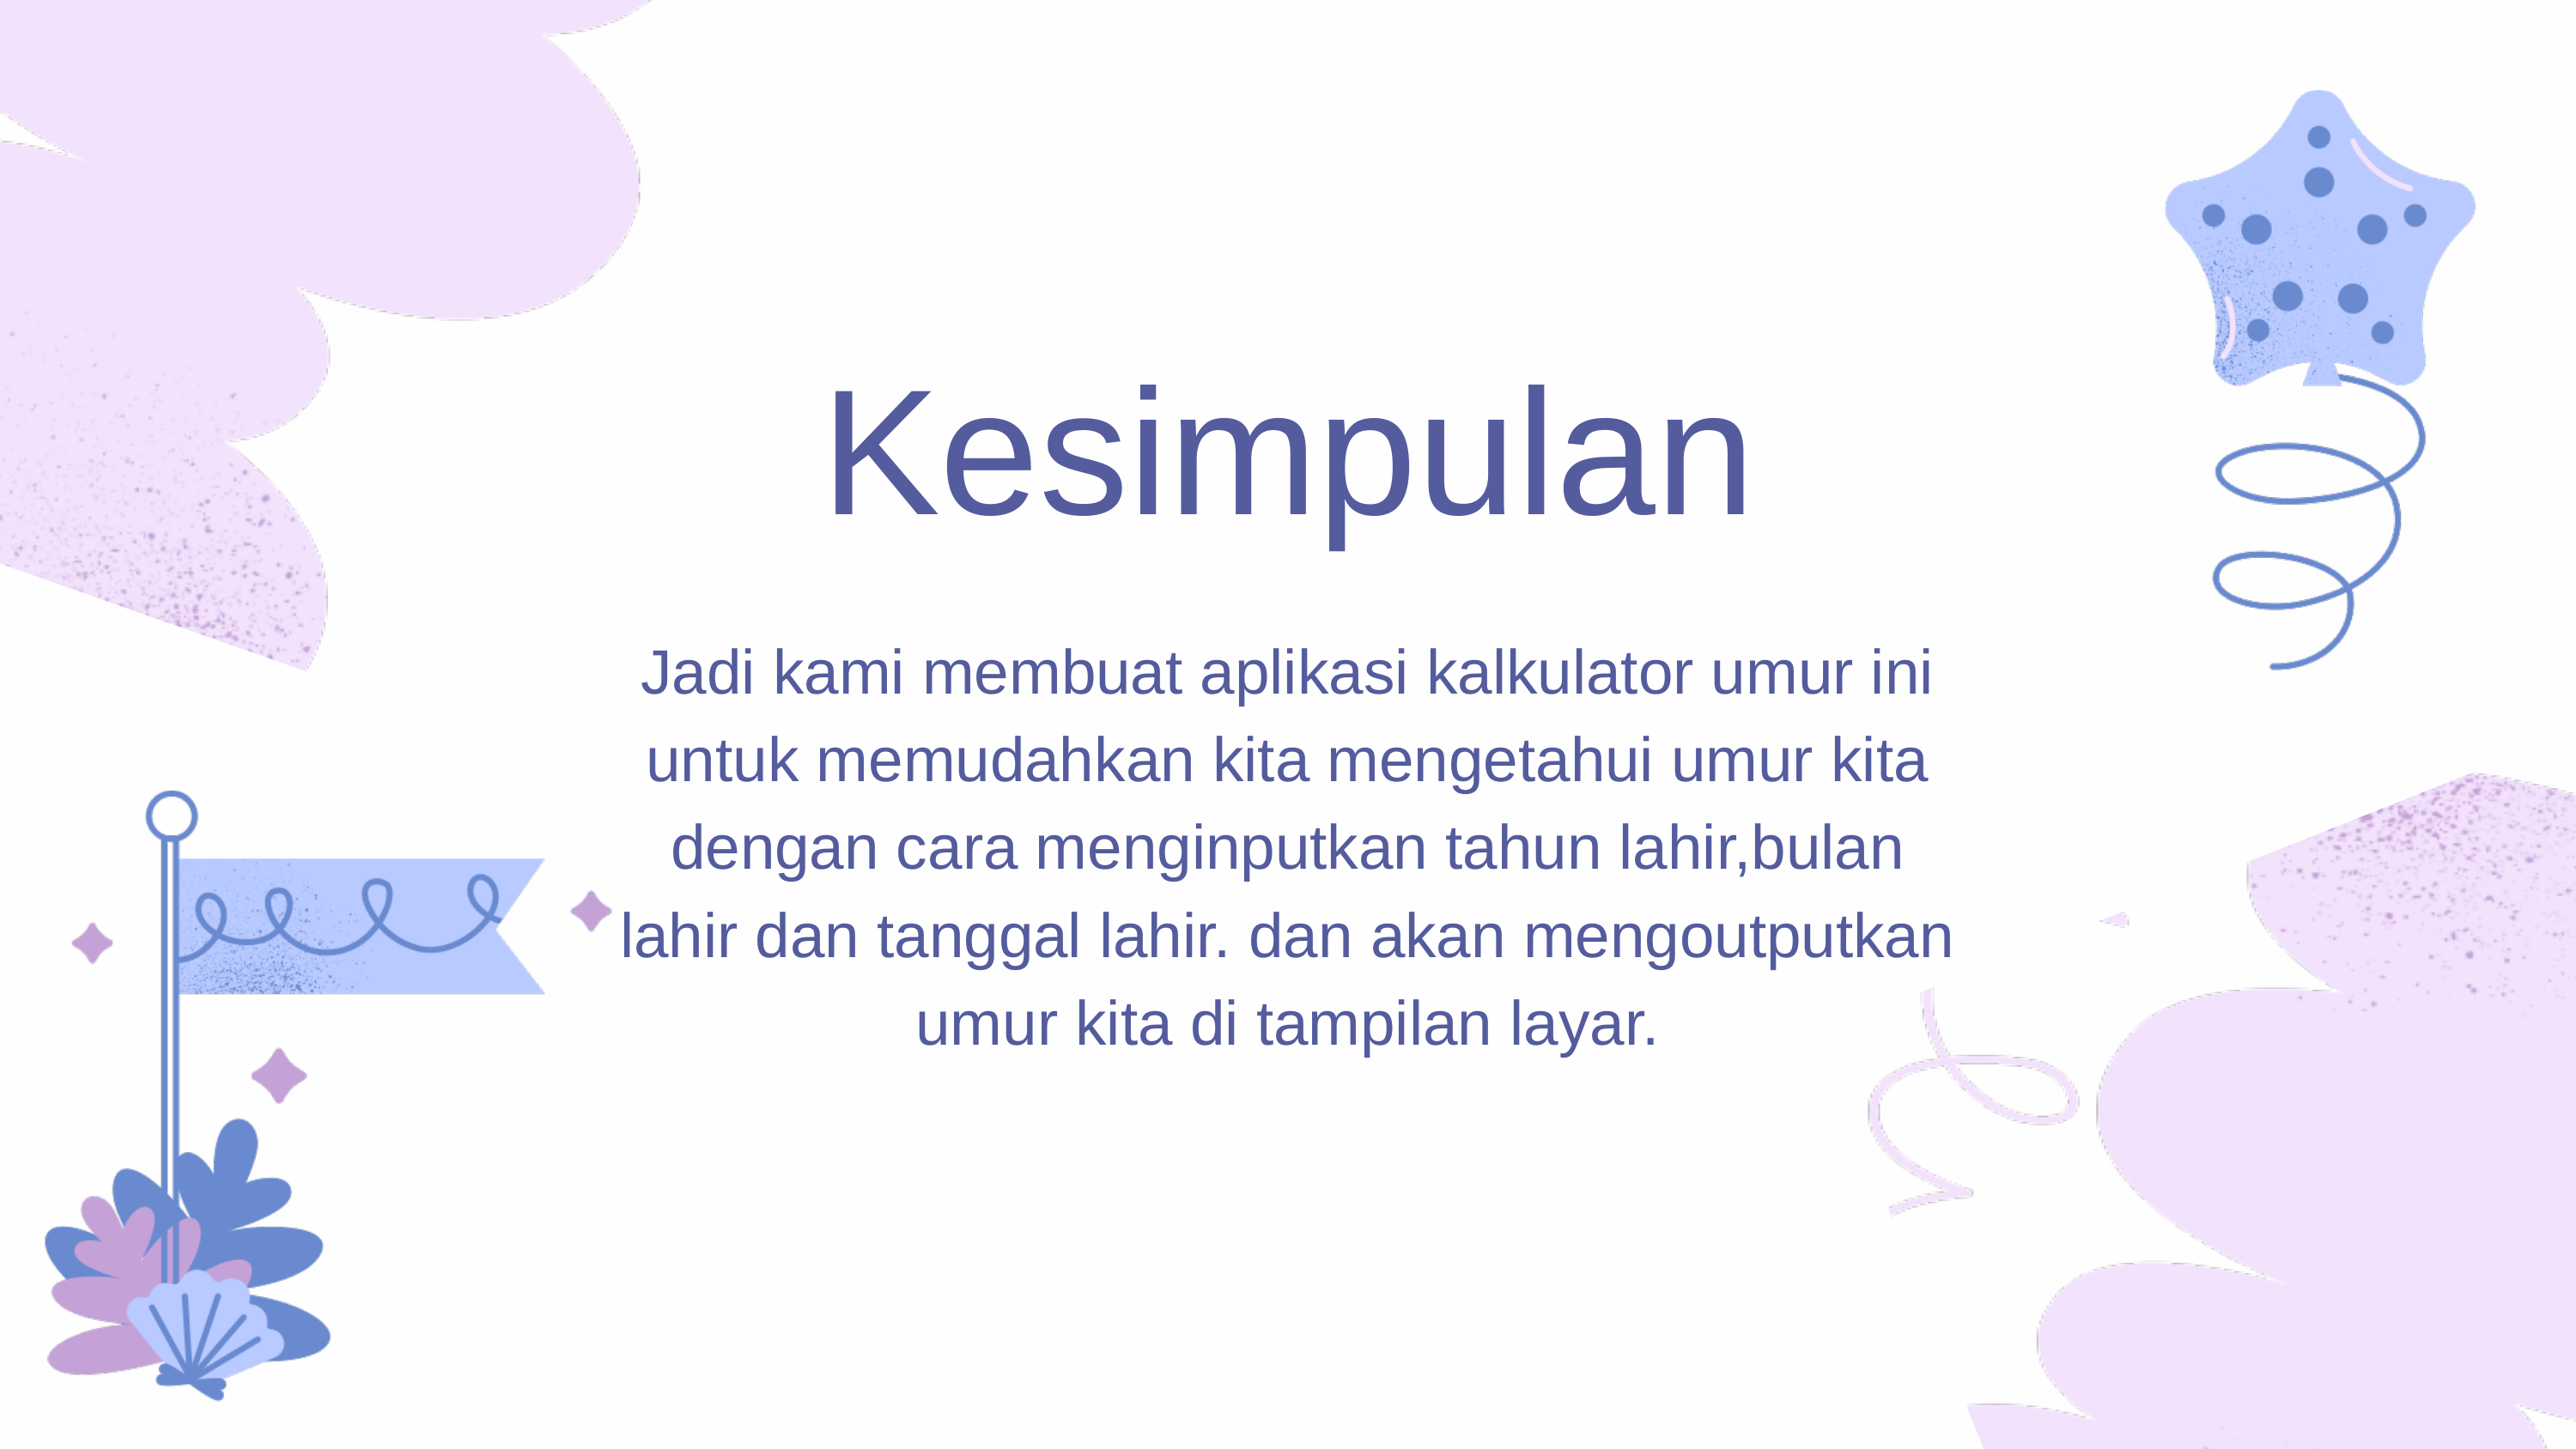

Kesimpulan
Jadi kami membuat aplikasi kalkulator umur ini untuk memudahkan kita mengetahui umur kita dengan cara menginputkan tahun lahir,bulan lahir dan tanggal lahir. dan akan mengoutputkan umur kita di tampilan layar.